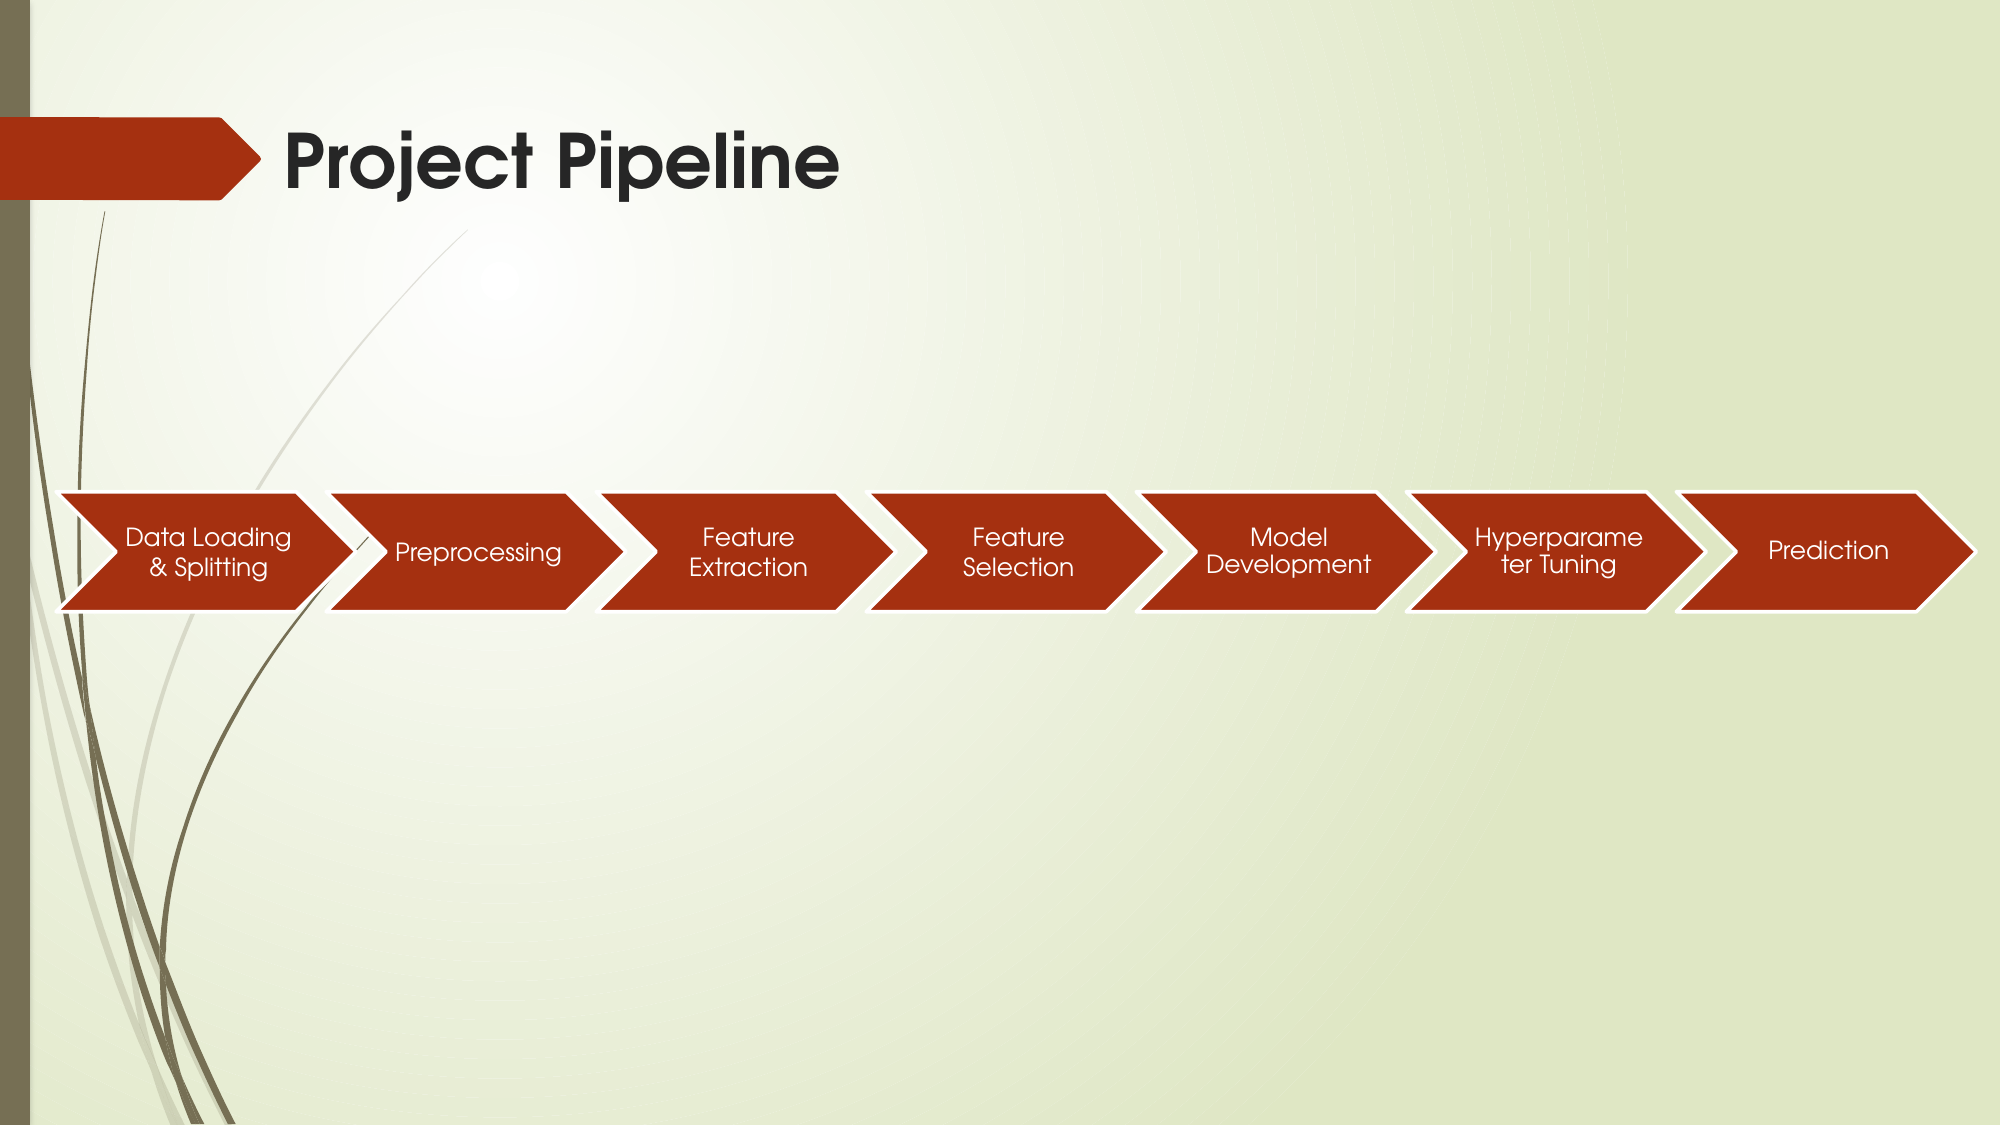

Data Loading & Splitting
Preprocessing
Feature Extraction
Feature Selection
Model Development
Hyperparameter Tuning
Prediction
# Project Pipeline